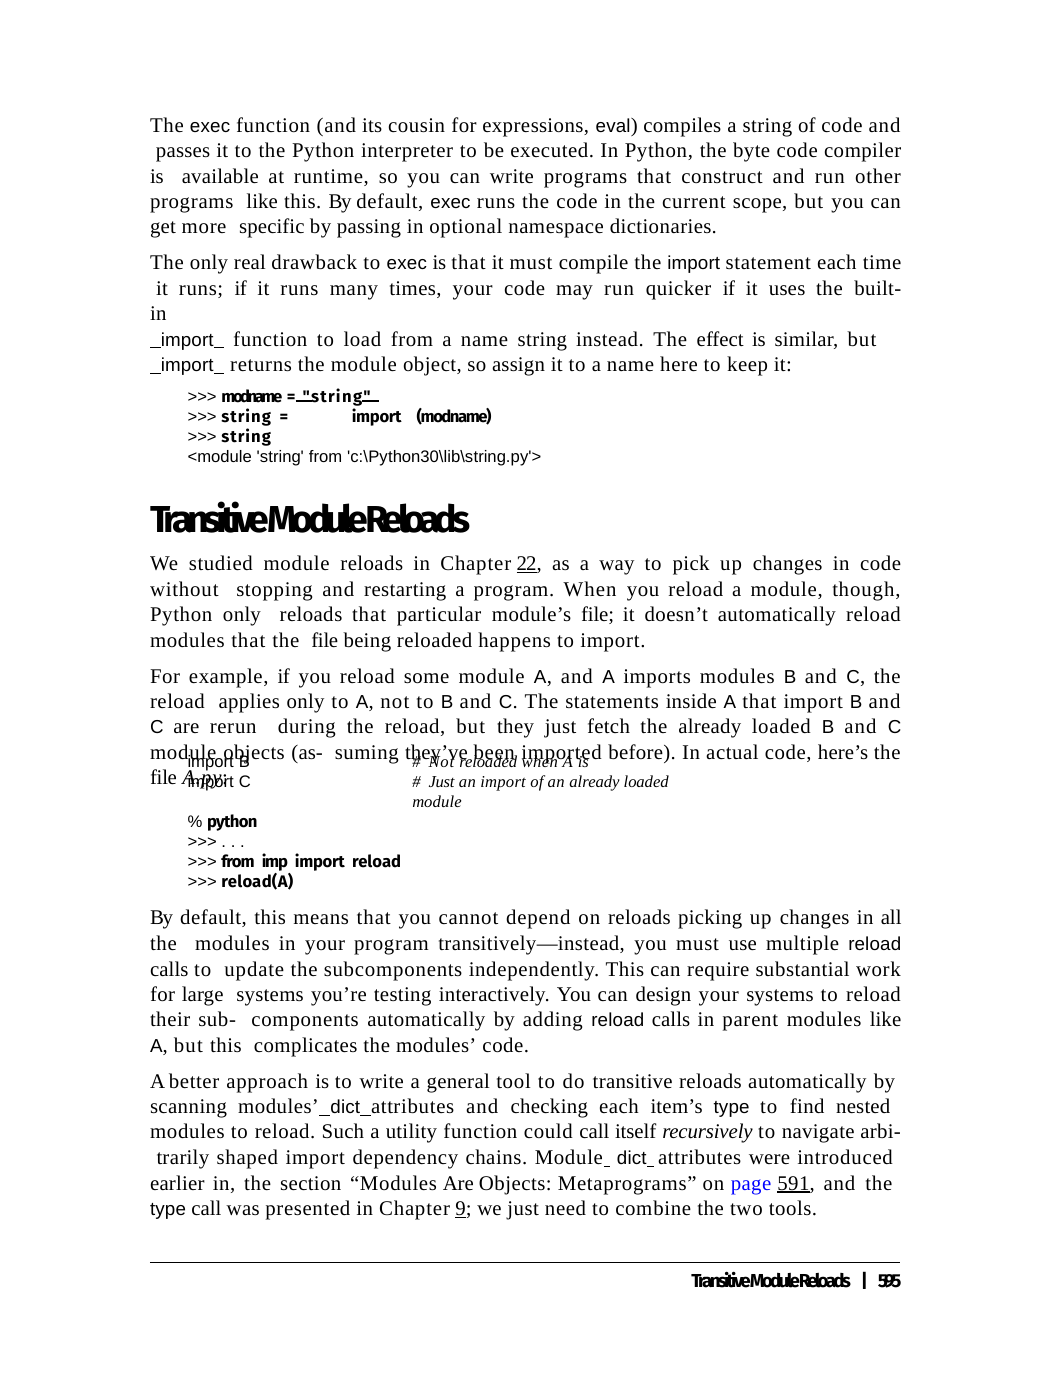

The exec function (and its cousin for expressions, eval) compiles a string of code and  passes it to the Python interpreter to be executed. In Python, the byte code compiler is  available at runtime, so you can write programs that construct and run other programs  like this. By default, exec runs the code in the current scope, but you can get more  specific by passing in optional namespace dictionaries.
The only real drawback to exec is that it must compile the import statement each time  it runs; if it runs many times, your code may run quicker if it uses the built-in
  import  function to load from a name string instead. The effect is similar, but
  import  returns the module object, so assign it to a name here to keep it:
>>> modname = "string"
>>> string =	import (modname)
>>> string
<module 'string' from 'c:\Python30\lib\string.py'>

Transitive Module Reloads
We studied module reloads in Chapter 22, as a way to pick up changes in code without  stopping and restarting a program. When you reload a module, though, Python only  reloads that particular module’s file; it doesn’t automatically reload modules that the  file being reloaded happens to import.
For example, if you reload some module A, and A imports modules B and C, the reload  applies only to A, not to B and C. The statements inside A that import B and C are rerun  during the reload, but they just fetch the already loaded B and C module objects (as-  suming they’ve been imported before). In actual code, here’s the file A.py:

import B  import C
# Not reloaded when A is
# Just an import of an already loaded module
% python
>>> . . .
>>> from imp import reload
>>> reload(A)
By default, this means that you cannot depend on reloads picking up changes in all the  modules in your program transitively—instead, you must use multiple reload calls to  update the subcomponents independently. This can require substantial work for large  systems you’re testing interactively. You can design your systems to reload their sub-  components automatically by adding reload calls in parent modules like A, but this  complicates the modules’ code.
A better approach is to write a general tool to do transitive reloads automatically by  scanning modules’ dict attributes and checking each item’s type to find nested  modules to reload. Such a utility function could call itself recursively to navigate arbi-  trarily shaped import dependency chains. Module dict attributes were introduced  earlier in, the section “Modules Are Objects: Metaprograms” on page 591, and the  type call was presented in Chapter 9; we just need to combine the two tools.

Transitive Module Reloads  |  595